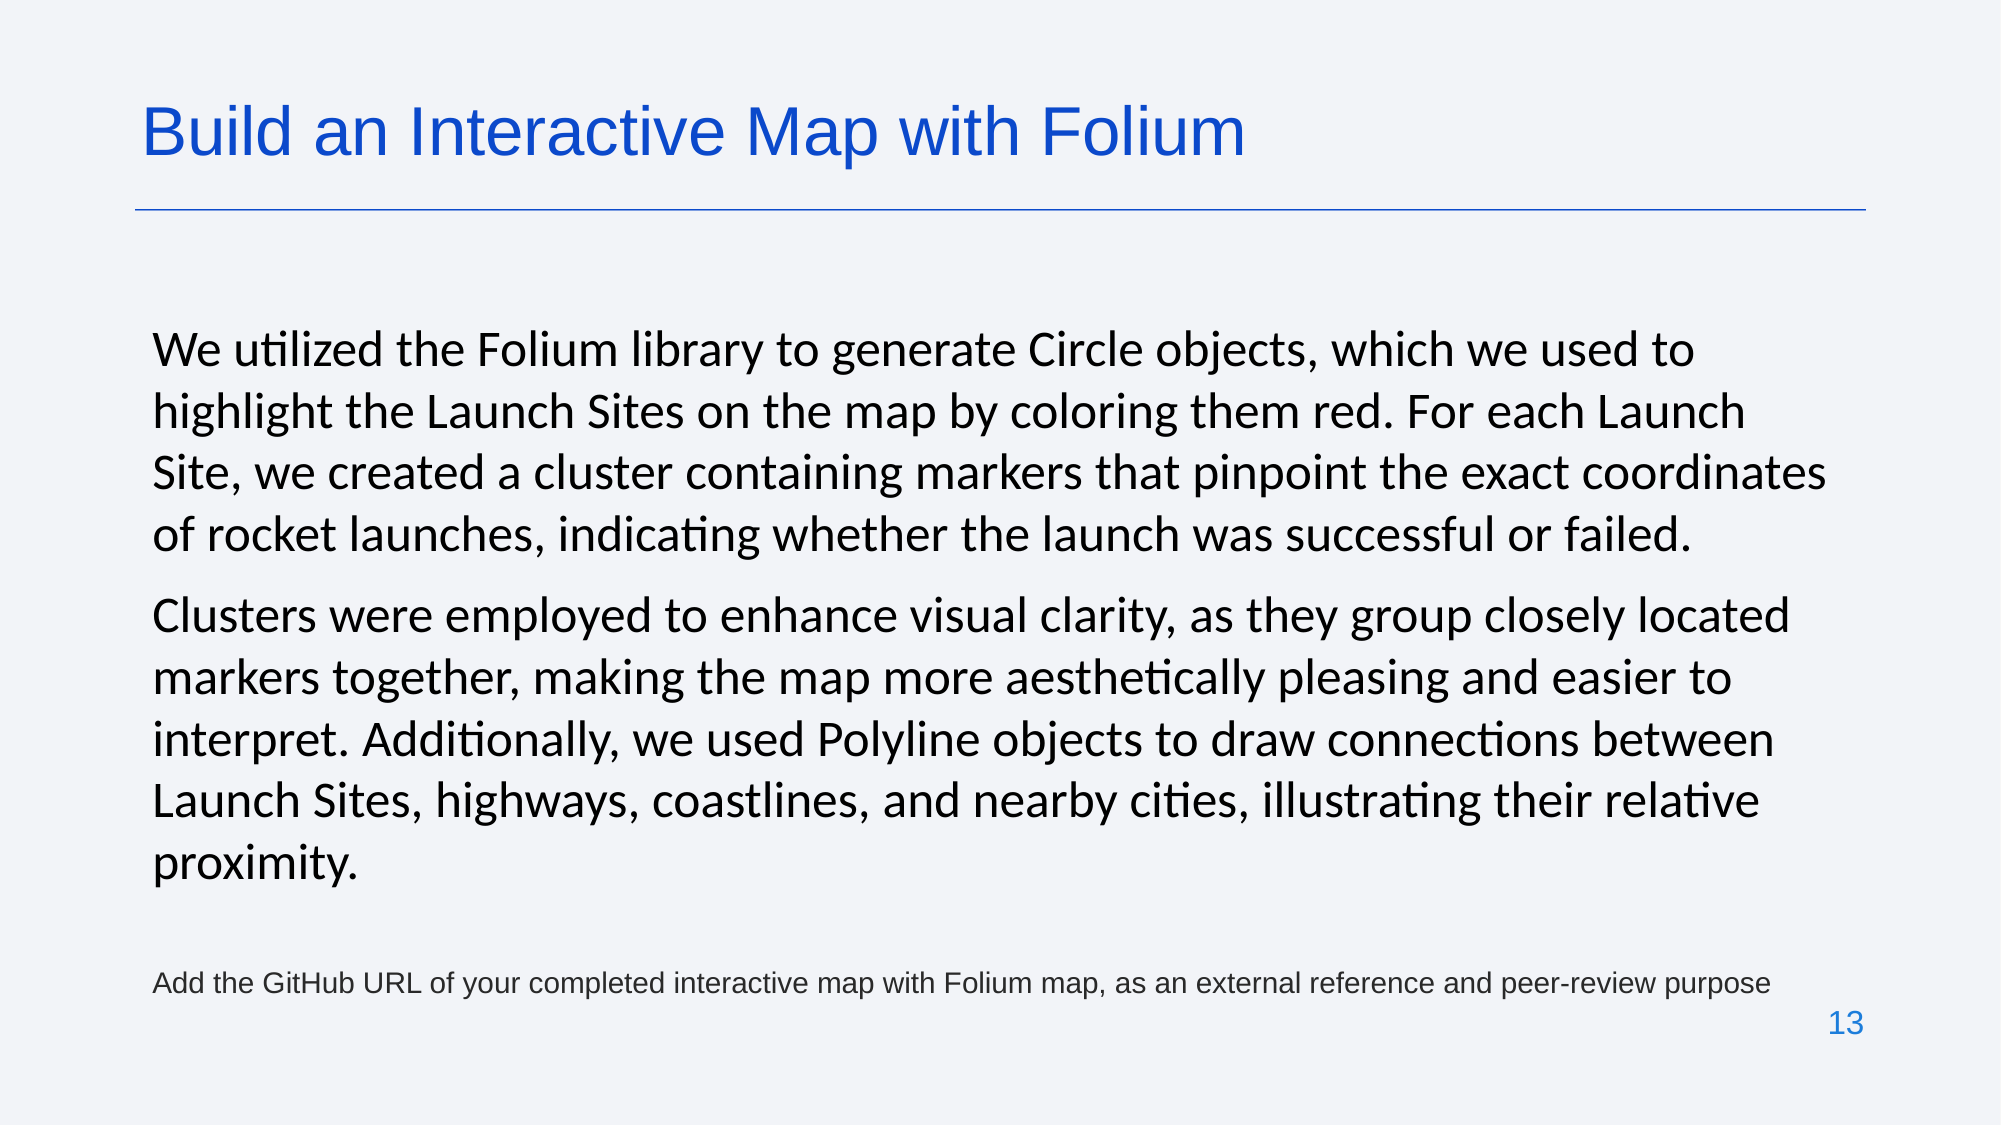

Build an Interactive Map with Folium
We utilized the Folium library to generate Circle objects, which we used to highlight the Launch Sites on the map by coloring them red. For each Launch Site, we created a cluster containing markers that pinpoint the exact coordinates of rocket launches, indicating whether the launch was successful or failed.
Clusters were employed to enhance visual clarity, as they group closely located markers together, making the map more aesthetically pleasing and easier to interpret. Additionally, we used Polyline objects to draw connections between Launch Sites, highways, coastlines, and nearby cities, illustrating their relative proximity.

Add the GitHub URL of your completed interactive map with Folium map, as an external reference and peer-review purpose

13